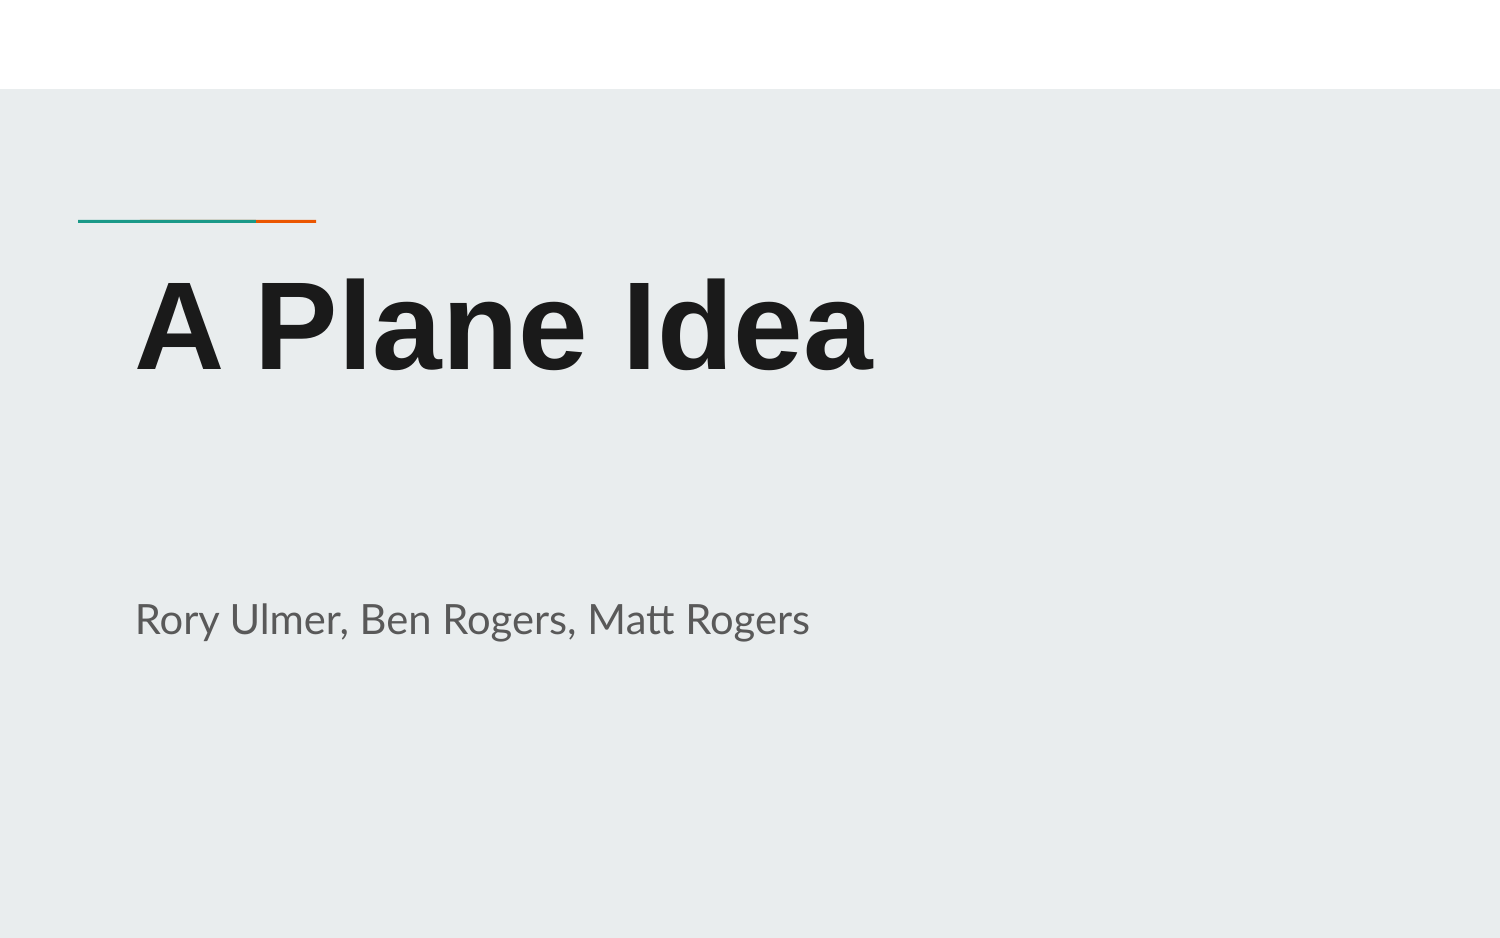

# A Plane Idea
Rory Ulmer, Ben Rogers, Matt Rogers